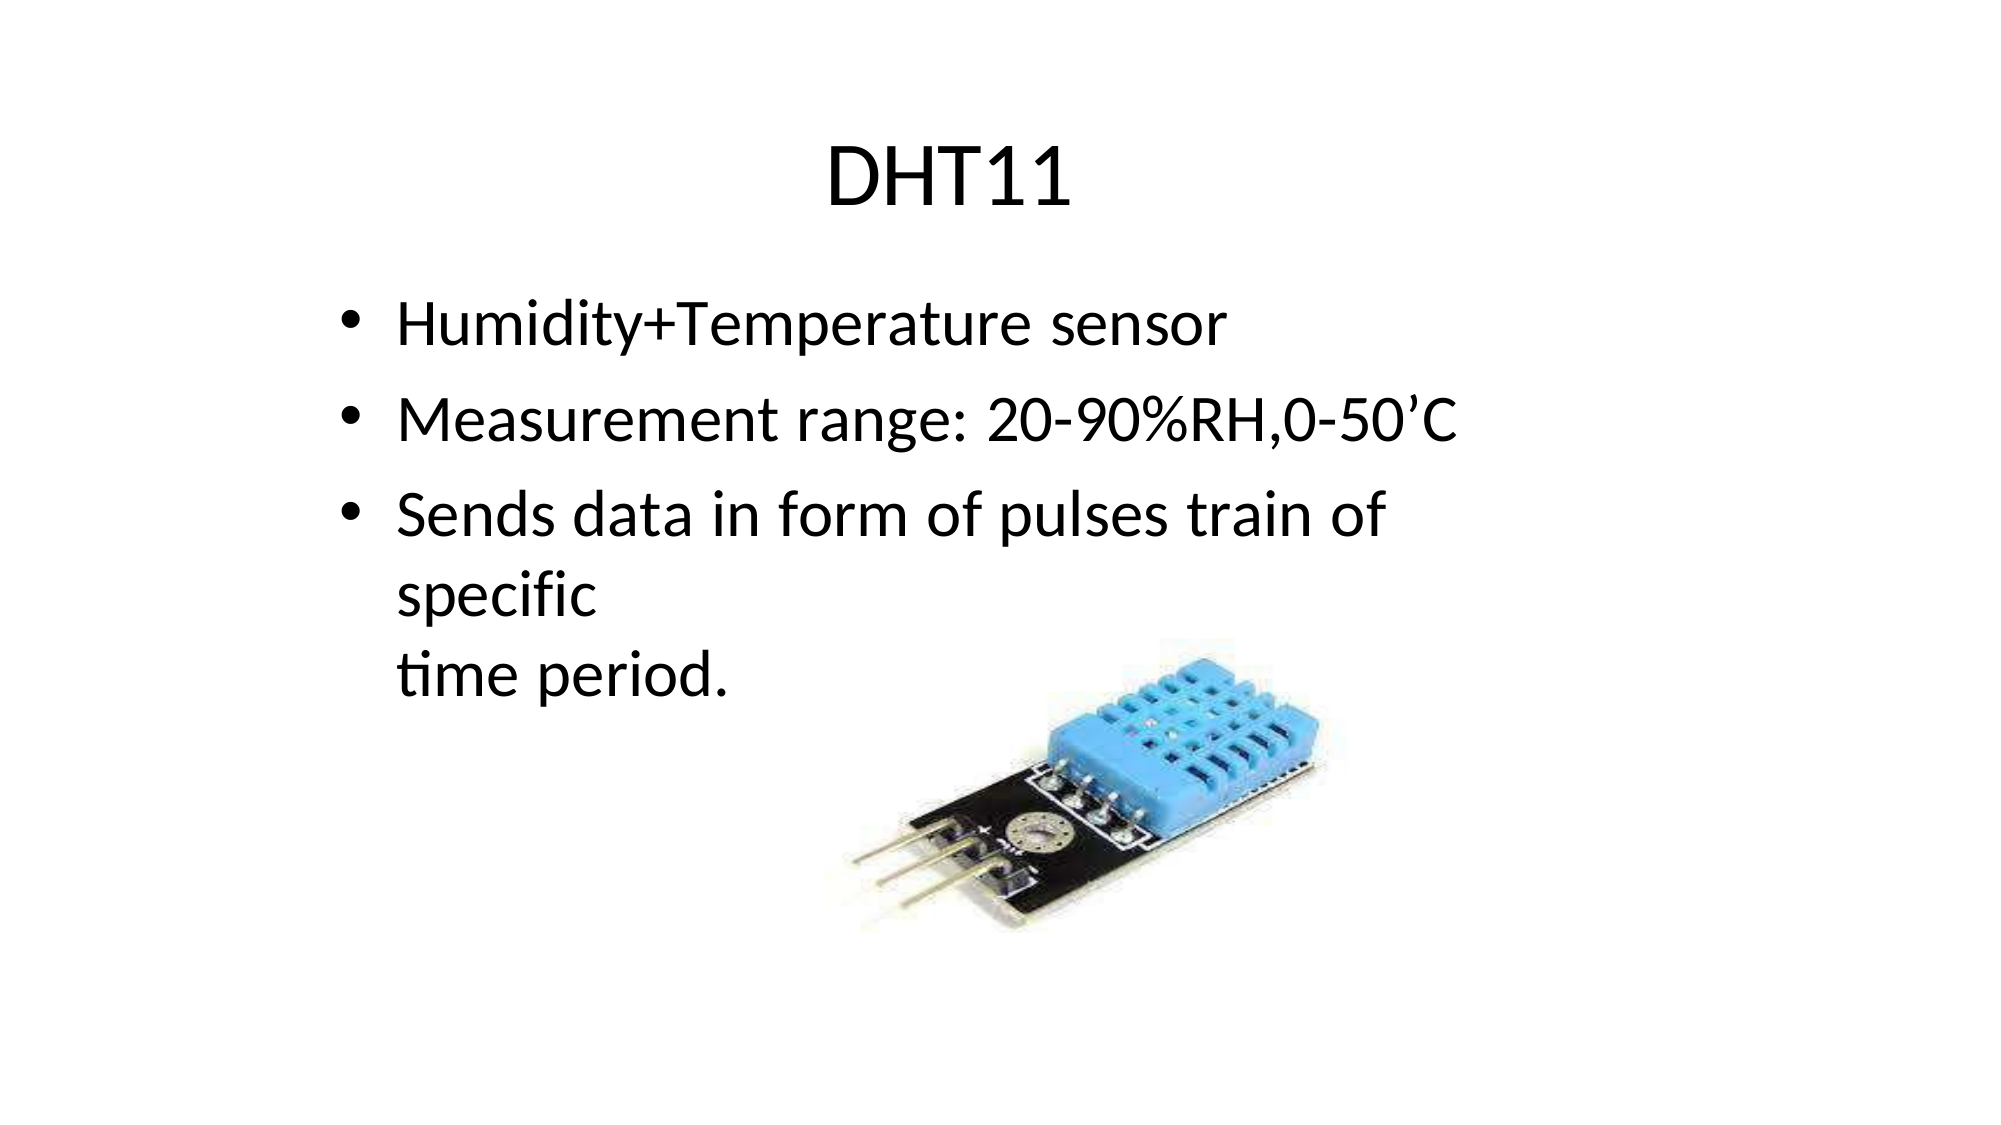

# DHT11
Humidity+Temperature sensor
Measurement range: 20-90%RH,0-50’C
Sends data in form of pulses train of specific
time period.